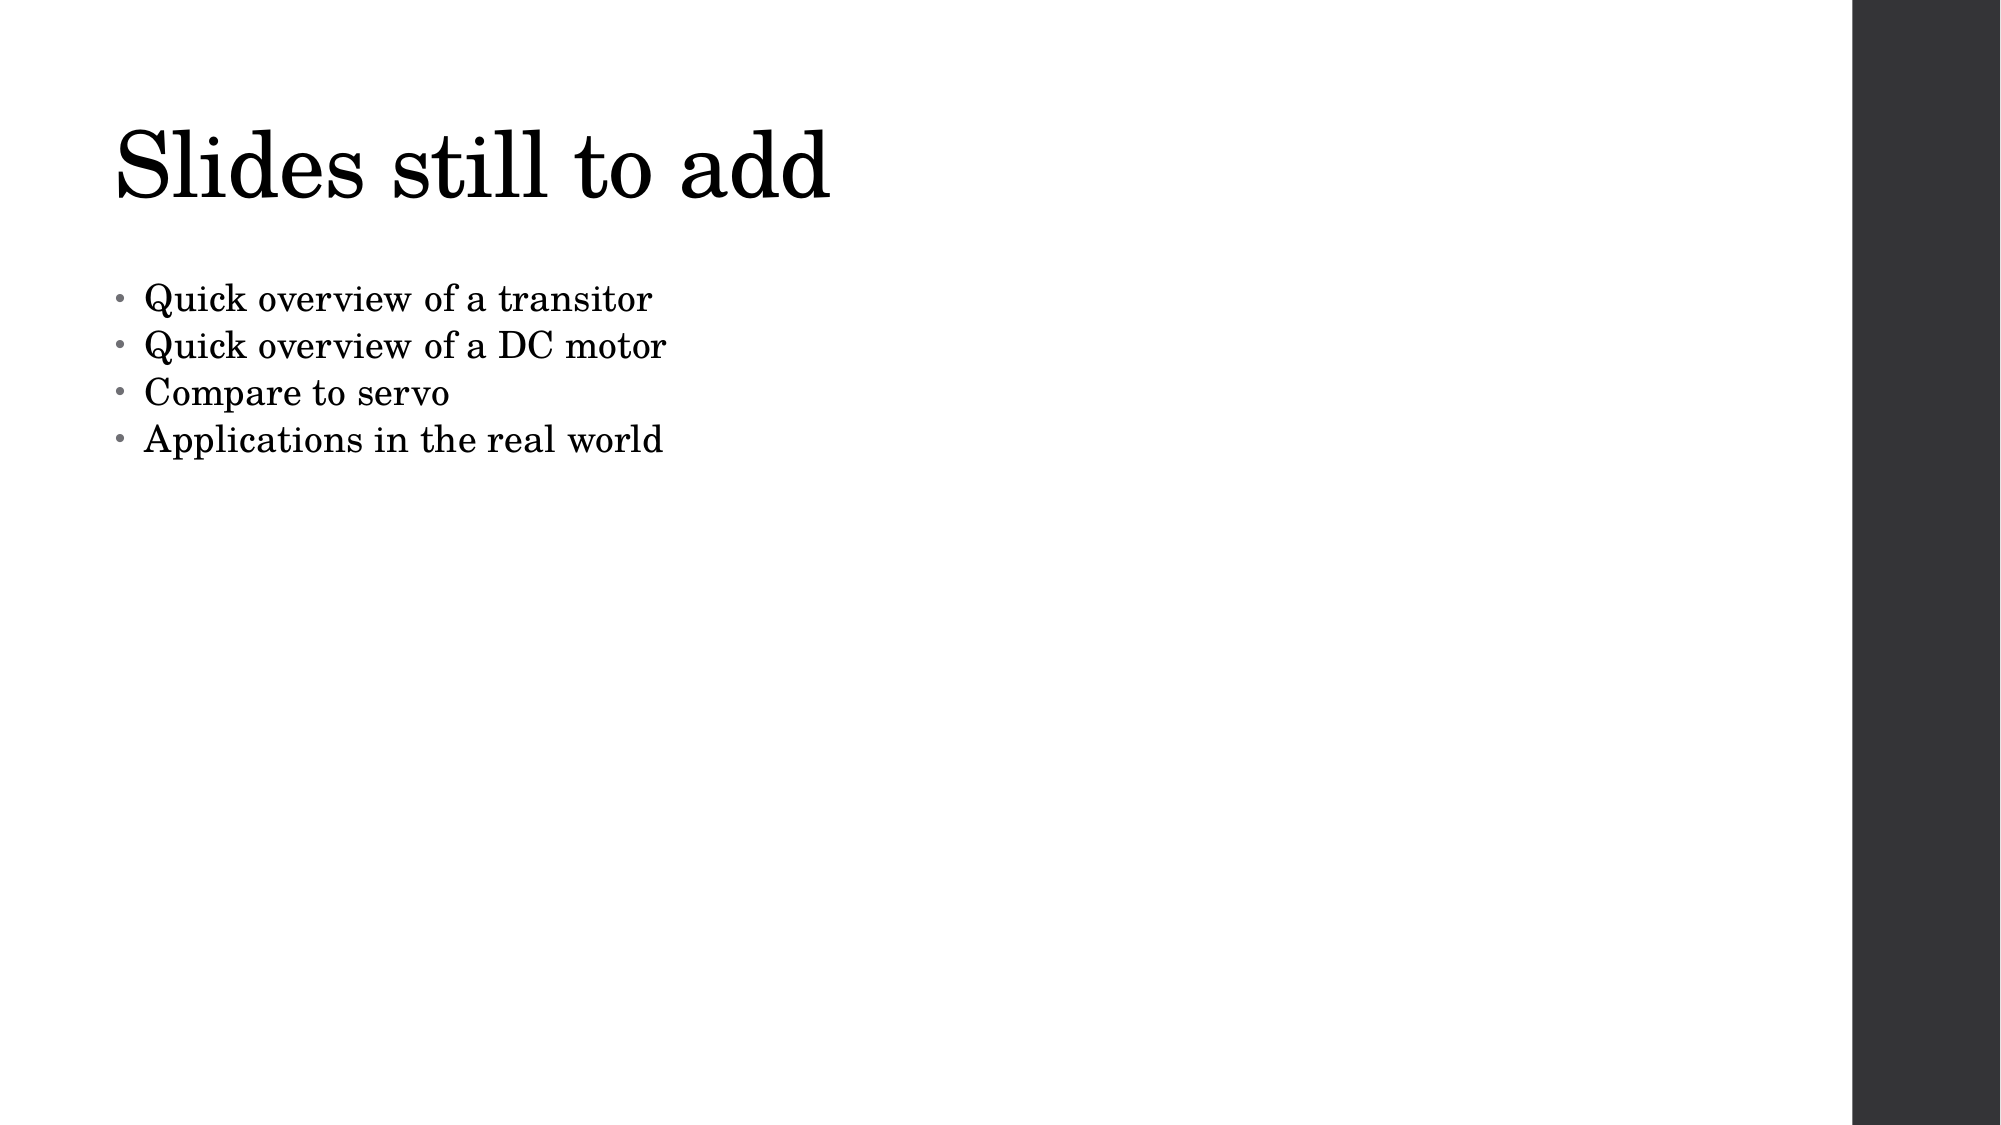

# Slides still to add
Quick overview of a transitor
Quick overview of a DC motor
Compare to servo
Applications in the real world